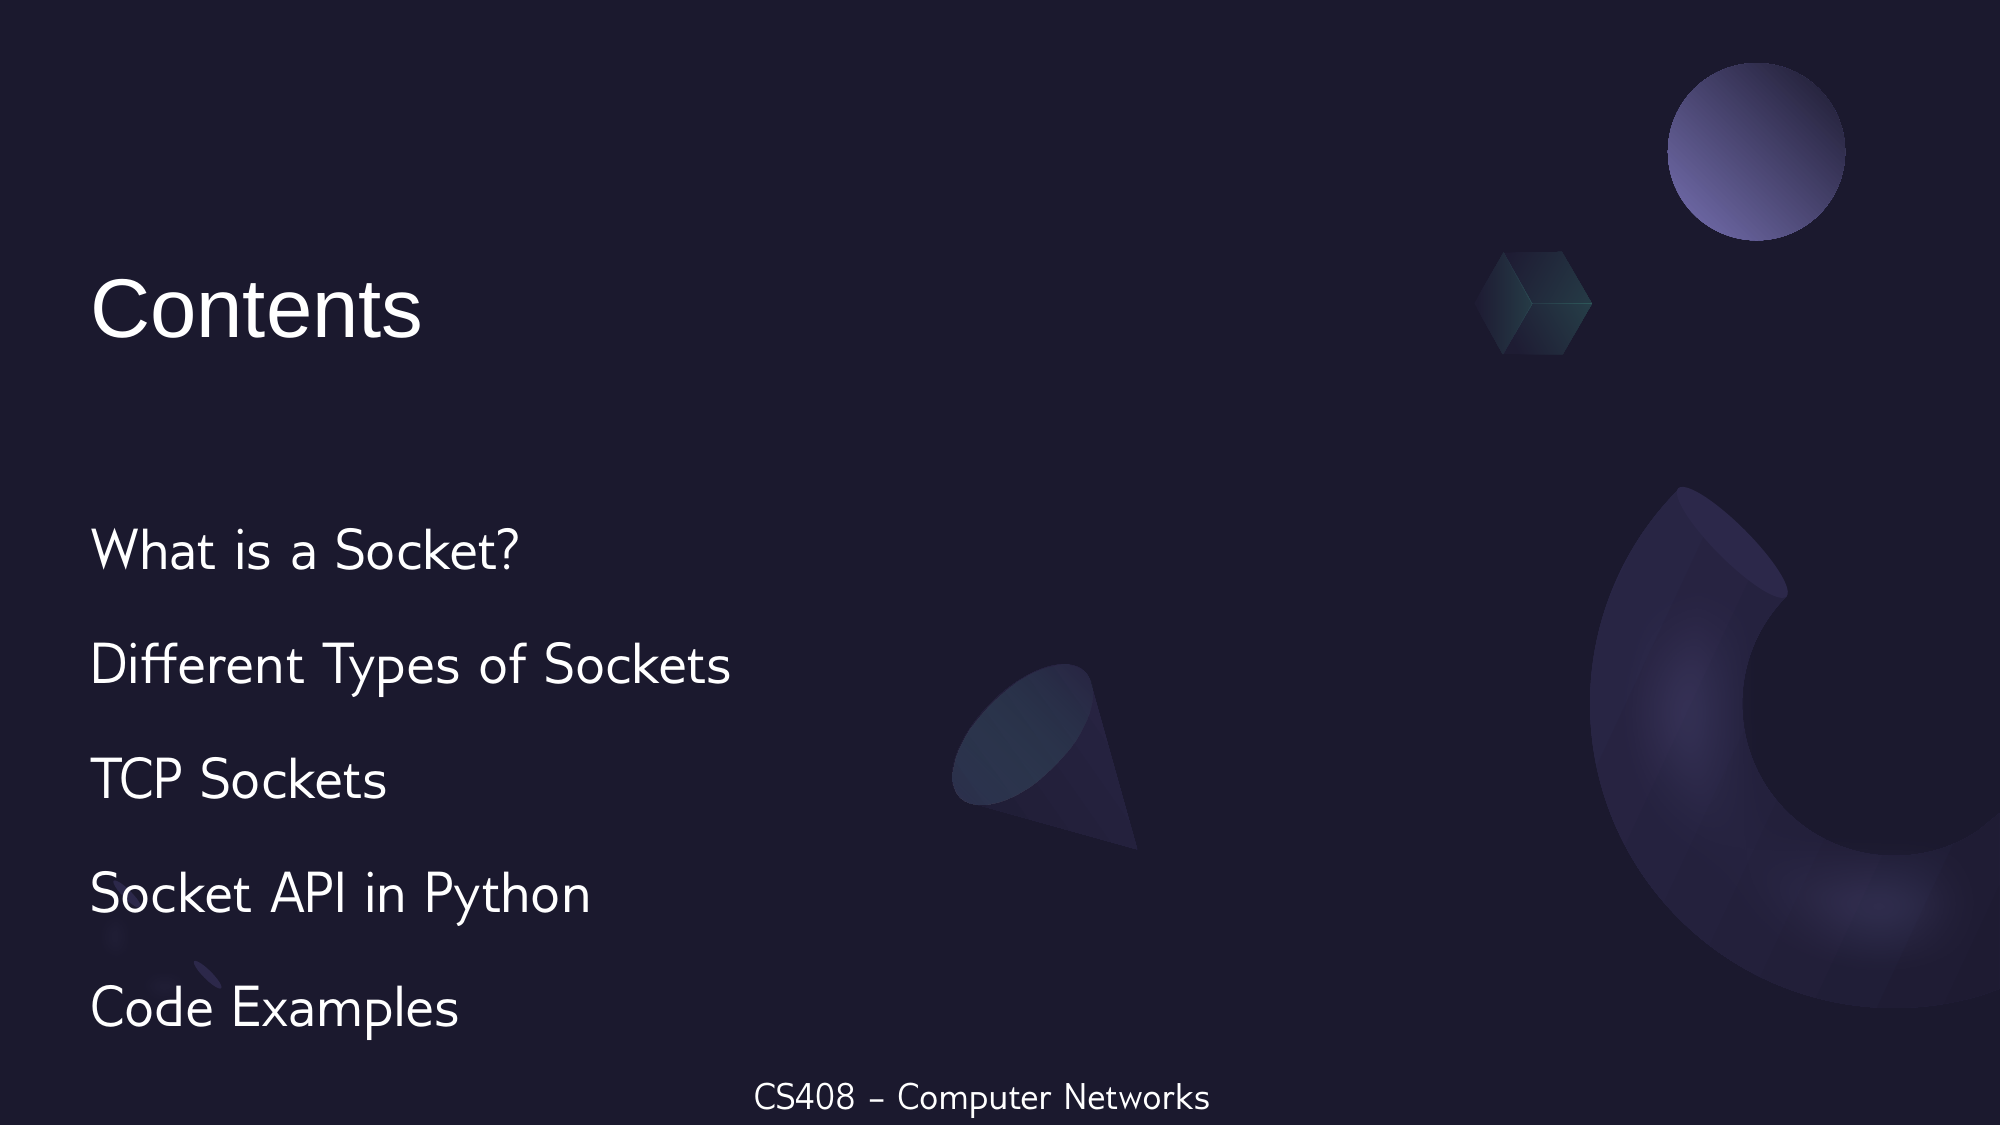

# Contents

What is a Socket?
Different Types of Sockets
TCP Sockets
Socket API in Python
Code Examples
CS408 – Computer Networks